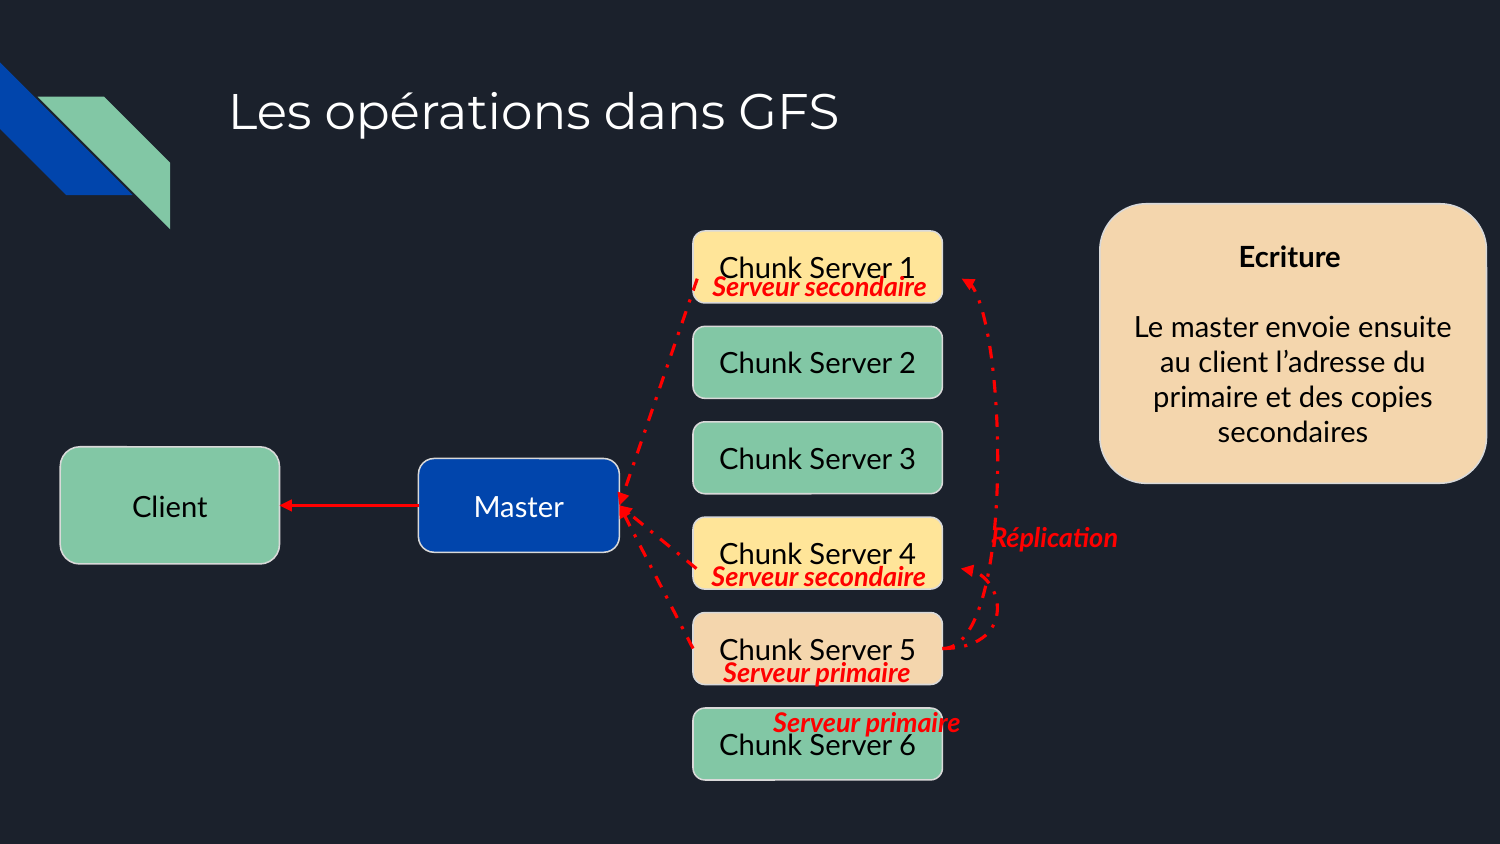

# Les opérations dans GFS
Ecriture

Le master envoie ensuite au client l’adresse du primaire et des copies secondaires
Chunk Server 1
Serveur secondaire
Chunk Server 2
Chunk Server 3
Client
Master
Réplication
Chunk Server 4
Serveur secondaire
Chunk Server 5
Serveur primaire
Serveur primaire
Chunk Server 6